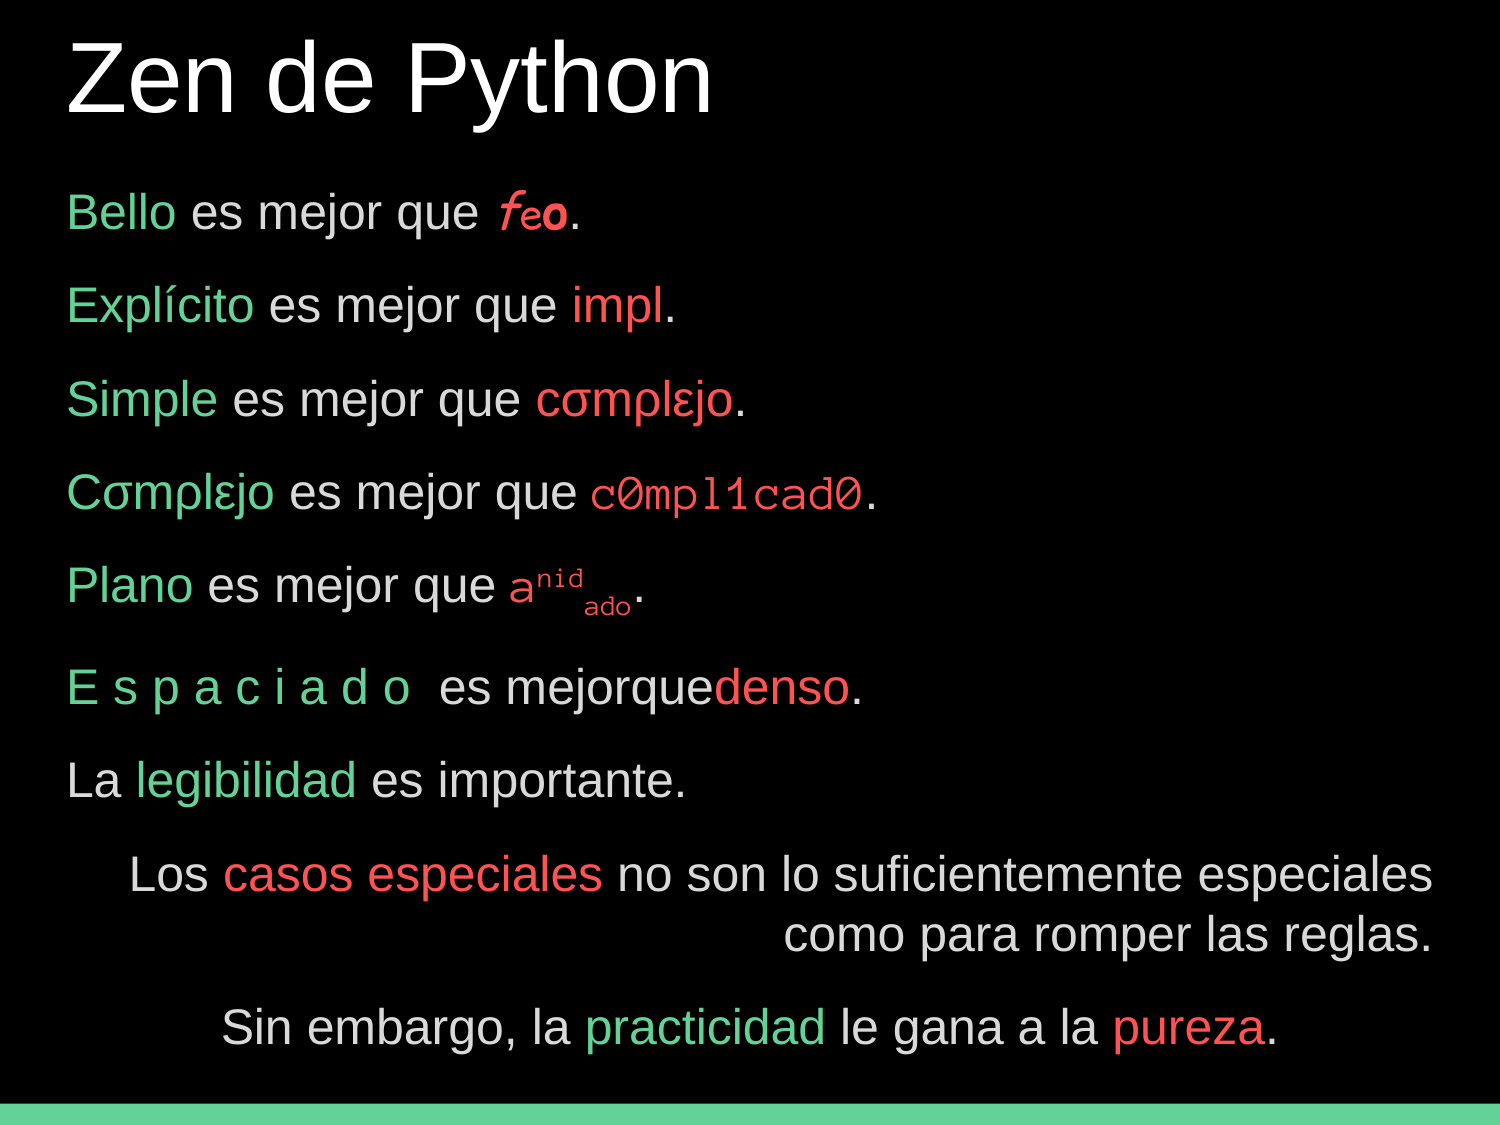

# Zen de Python
Bello es mejor que feo.
Explícito es mejor que impl.
Simple es mejor que cσmρlεjo.
Cσmρlεjo es mejor que c0mpl1cad0.
Plano es mejor que anidado.
E s p a c i a d o  es mejorquedenso.
La legibilidad es importante.
Los casos especiales no son lo suficientemente especiales como para romper las reglas.
Sin embargo, la practicidad le gana a la pureza.